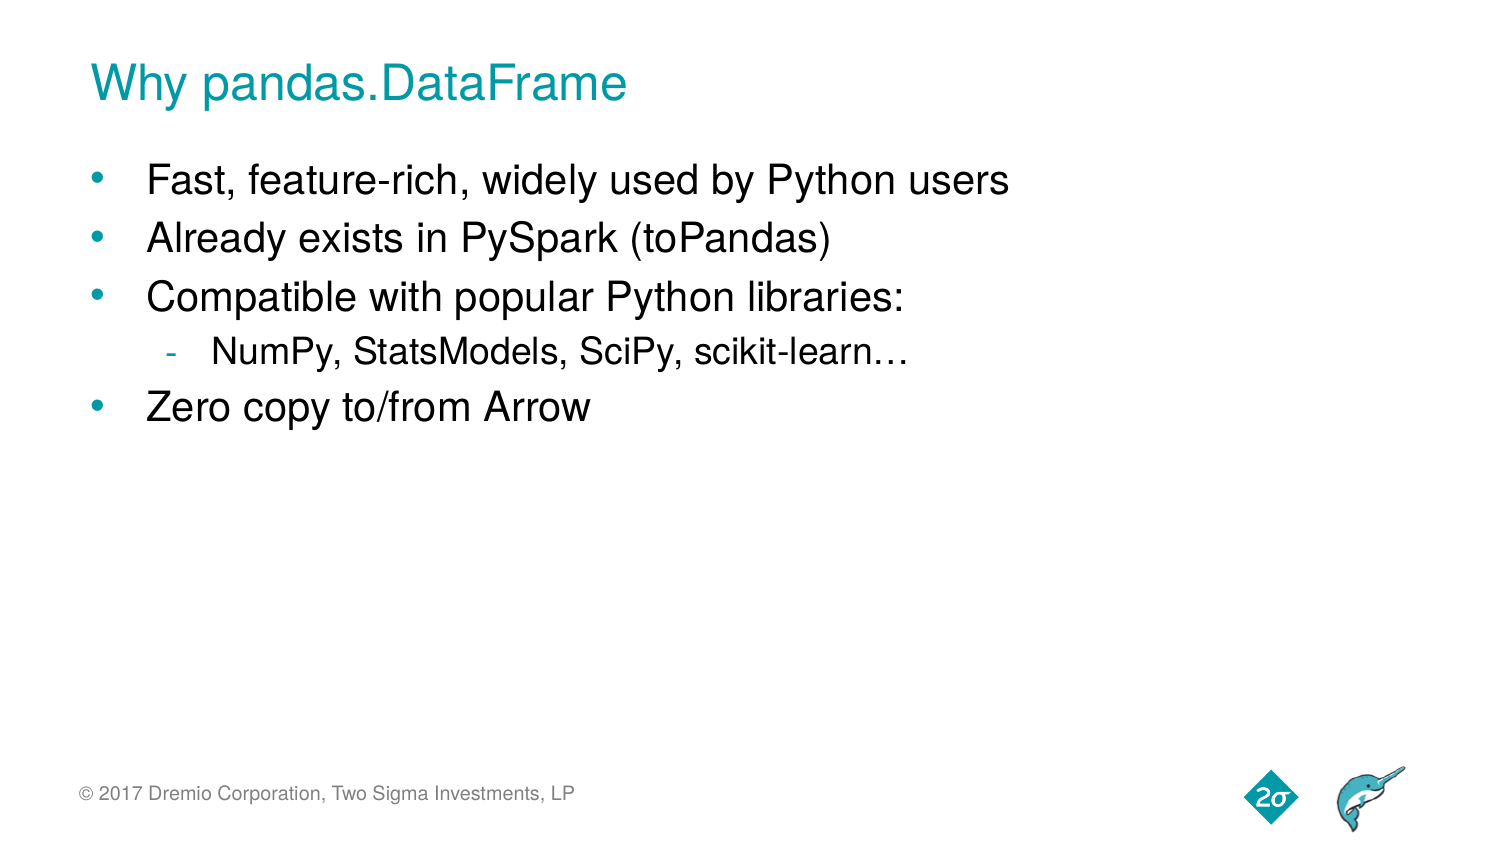

# Why pandas.DataFrame
Fast, feature-rich, widely used by Python users
Already exists in PySpark (toPandas)
Compatible with popular Python libraries:
NumPy, StatsModels, SciPy, scikit-learn…
Zero copy to/from Arrow